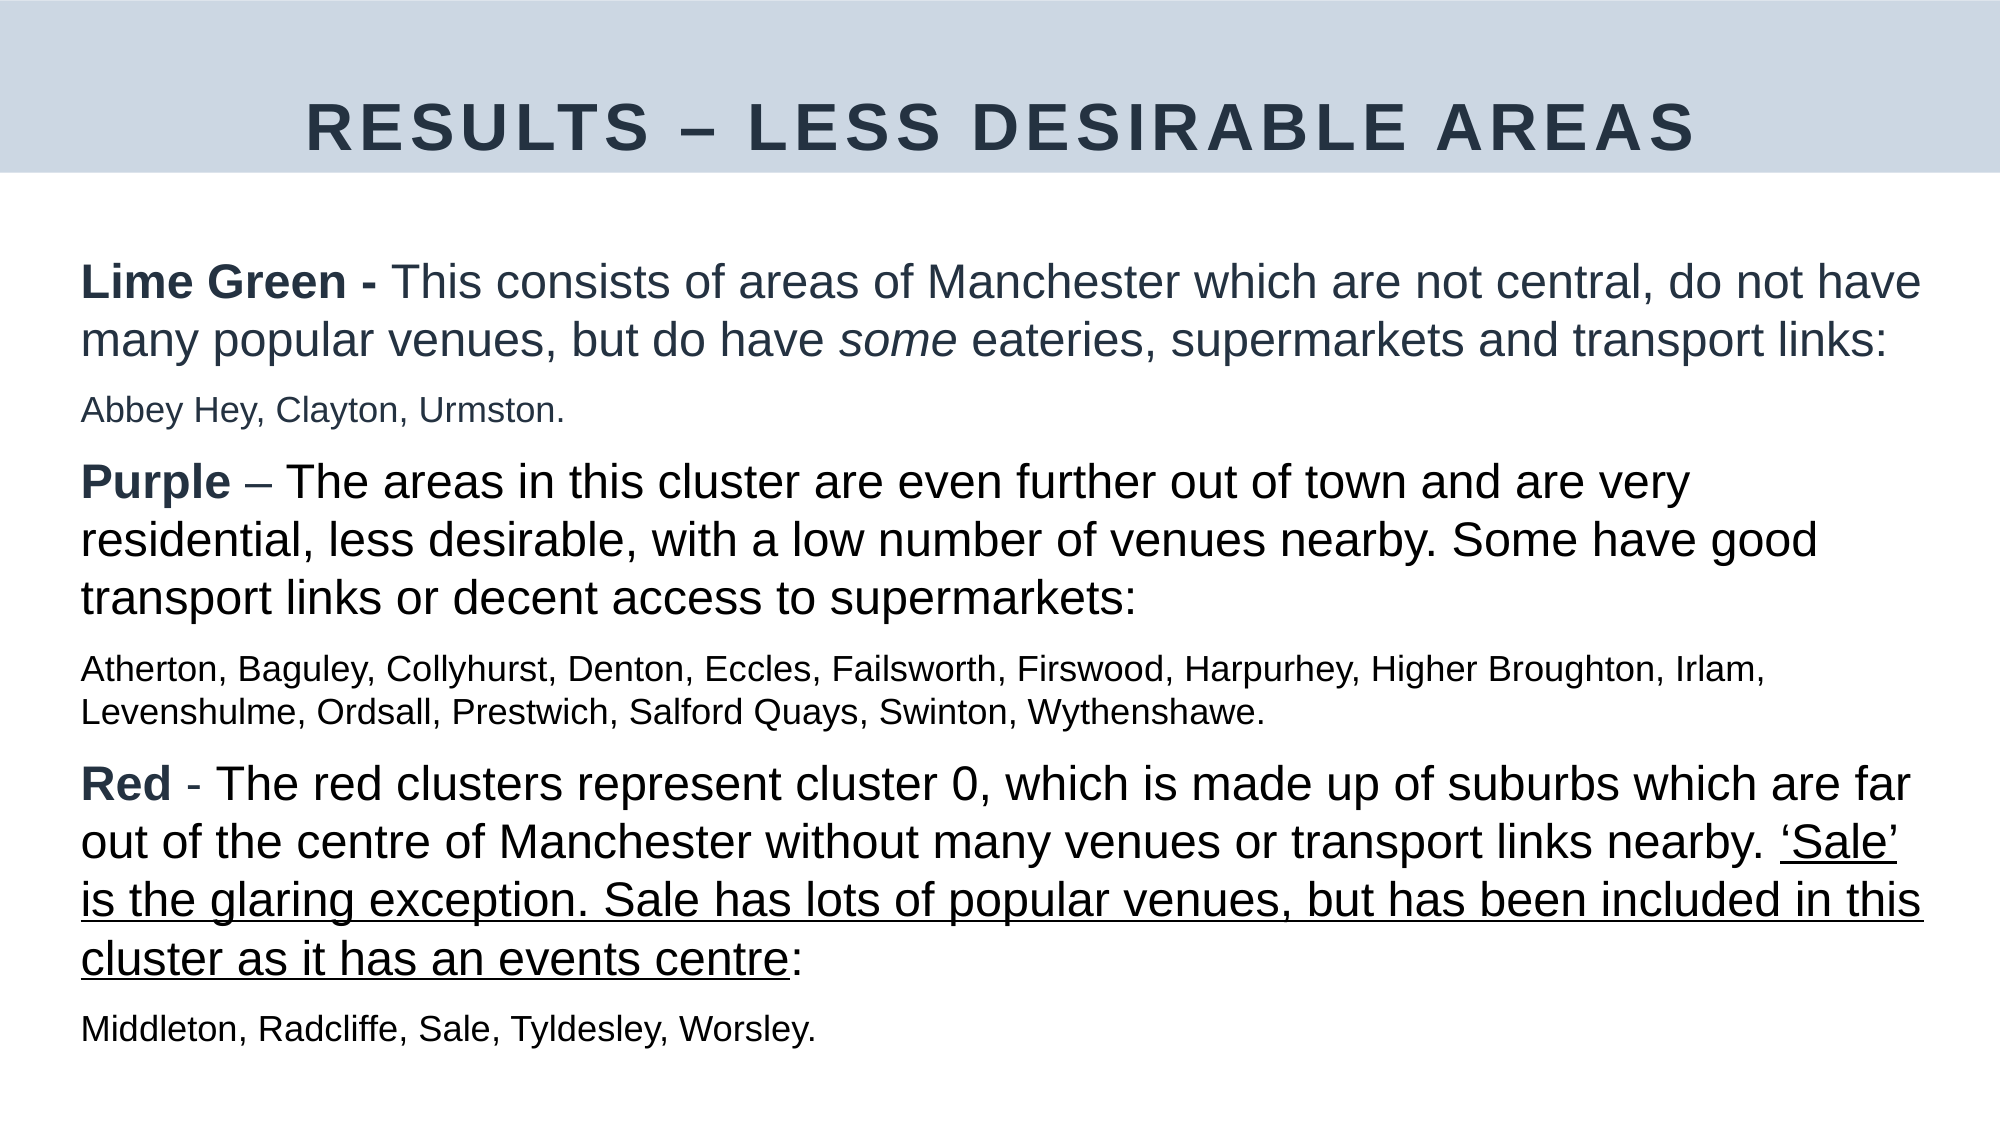

Results – less desirable areas
Lime Green - This consists of areas of Manchester which are not central, do not have many popular venues, but do have some eateries, supermarkets and transport links:
Abbey Hey, Clayton, Urmston.
Purple – The areas in this cluster are even further out of town and are very residential, less desirable, with a low number of venues nearby. Some have good transport links or decent access to supermarkets:
Atherton, Baguley, Collyhurst, Denton, Eccles, Failsworth, Firswood, Harpurhey, Higher Broughton, Irlam, Levenshulme, Ordsall, Prestwich, Salford Quays, Swinton, Wythenshawe.
Red - The red clusters represent cluster 0, which is made up of suburbs which are far out of the centre of Manchester without many venues or transport links nearby. ‘Sale’ is the glaring exception. Sale has lots of popular venues, but has been included in this cluster as it has an events centre:
Middleton, Radcliffe, Sale, Tyldesley, Worsley.